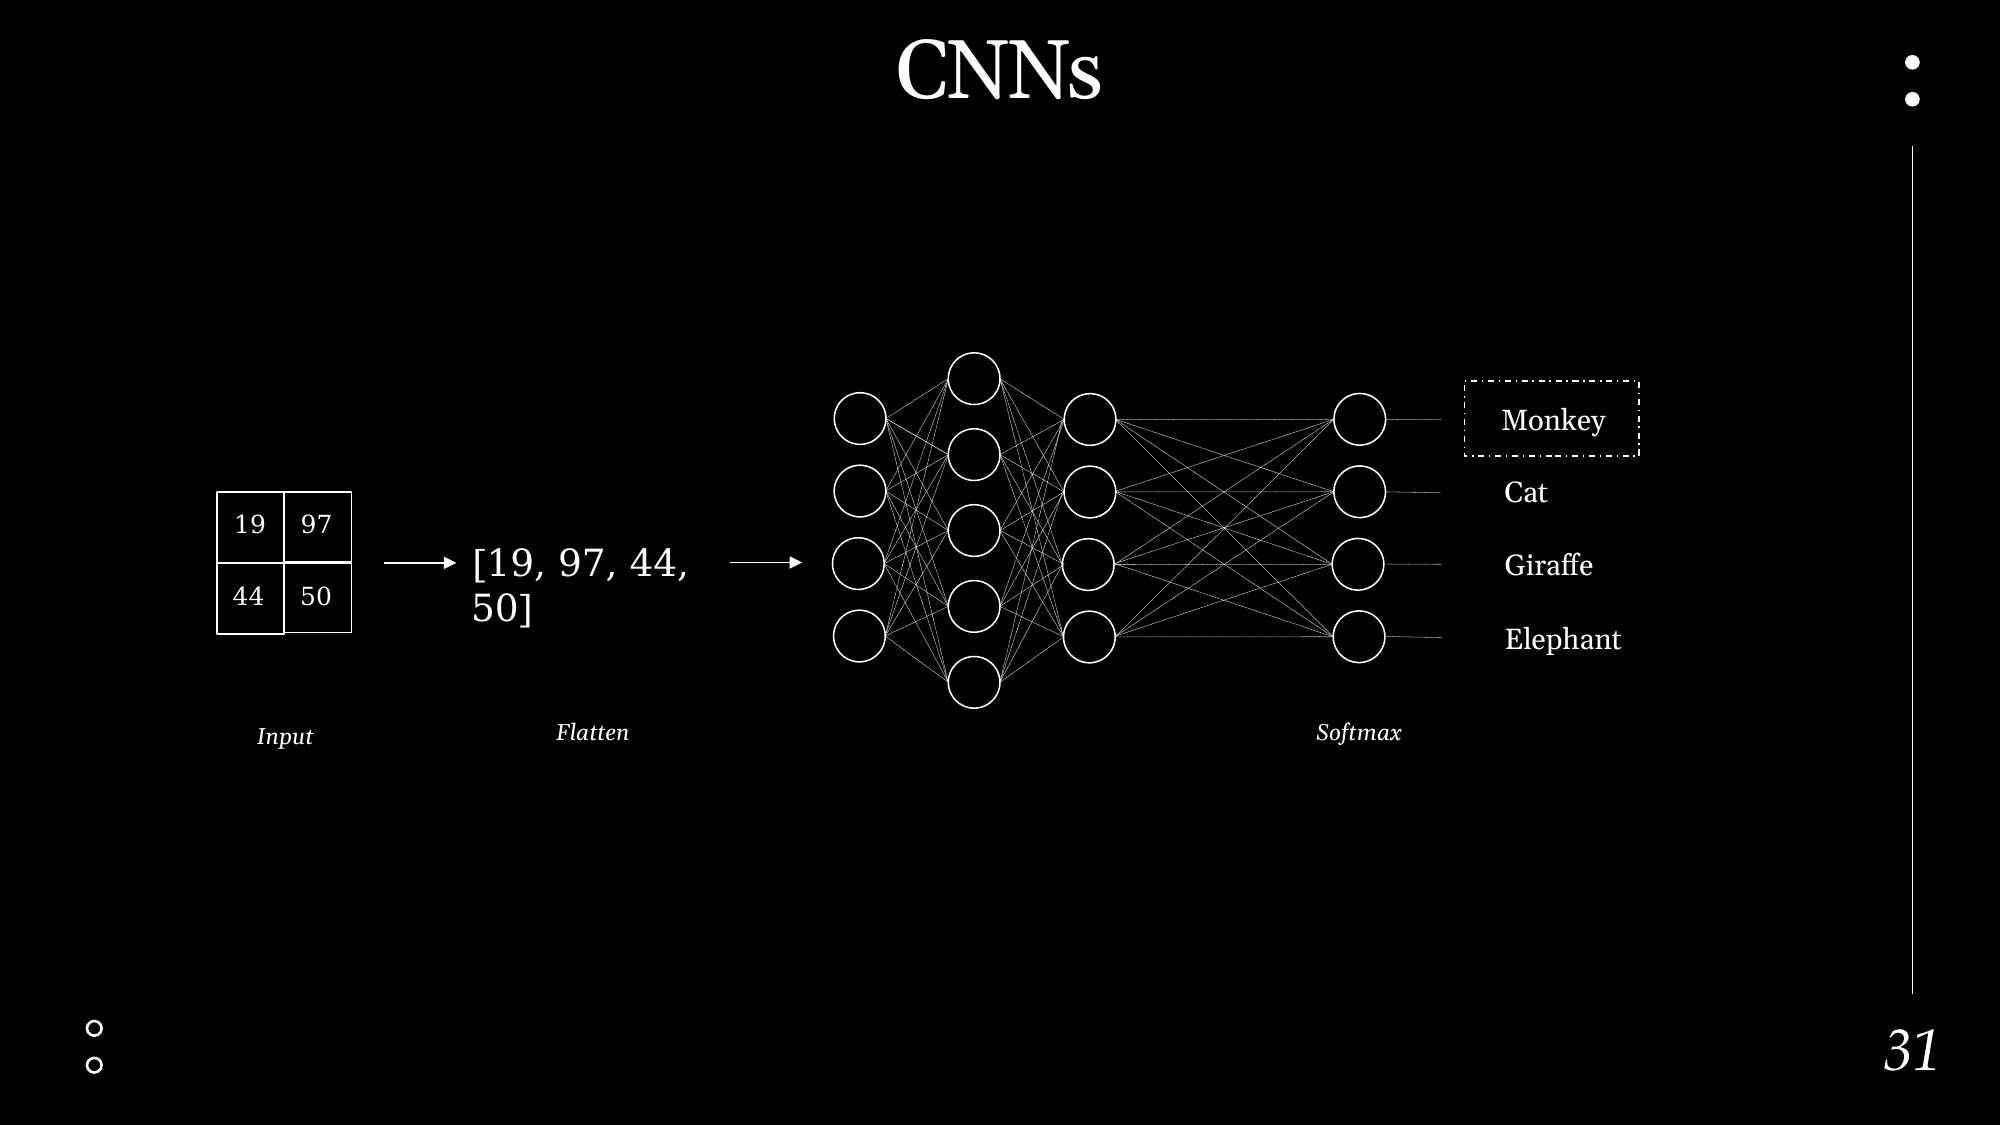

# CNNs

Monkey

Cat

19
97

44
50

[19, 97, 44, 50]

Giraffe

Elephant

Flatten
Softmax
Input
31